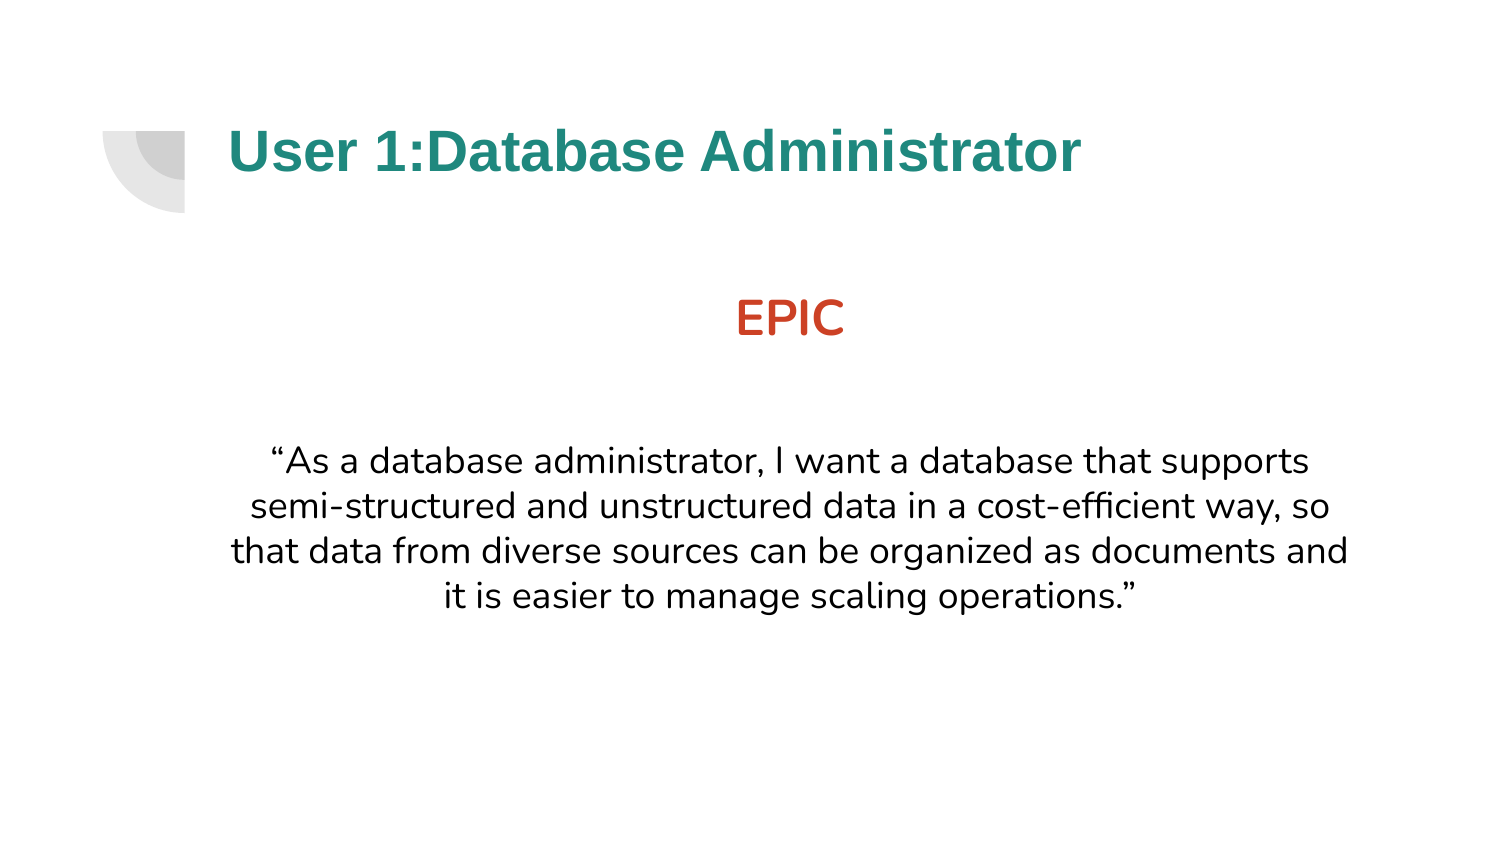

# User 1:Database Administrator

EPIC

“As a database administrator, I want a database that supports semi-structured and unstructured data in a cost-efficient way, so that data from diverse sources can be organized as documents and it is easier to manage scaling operations.”